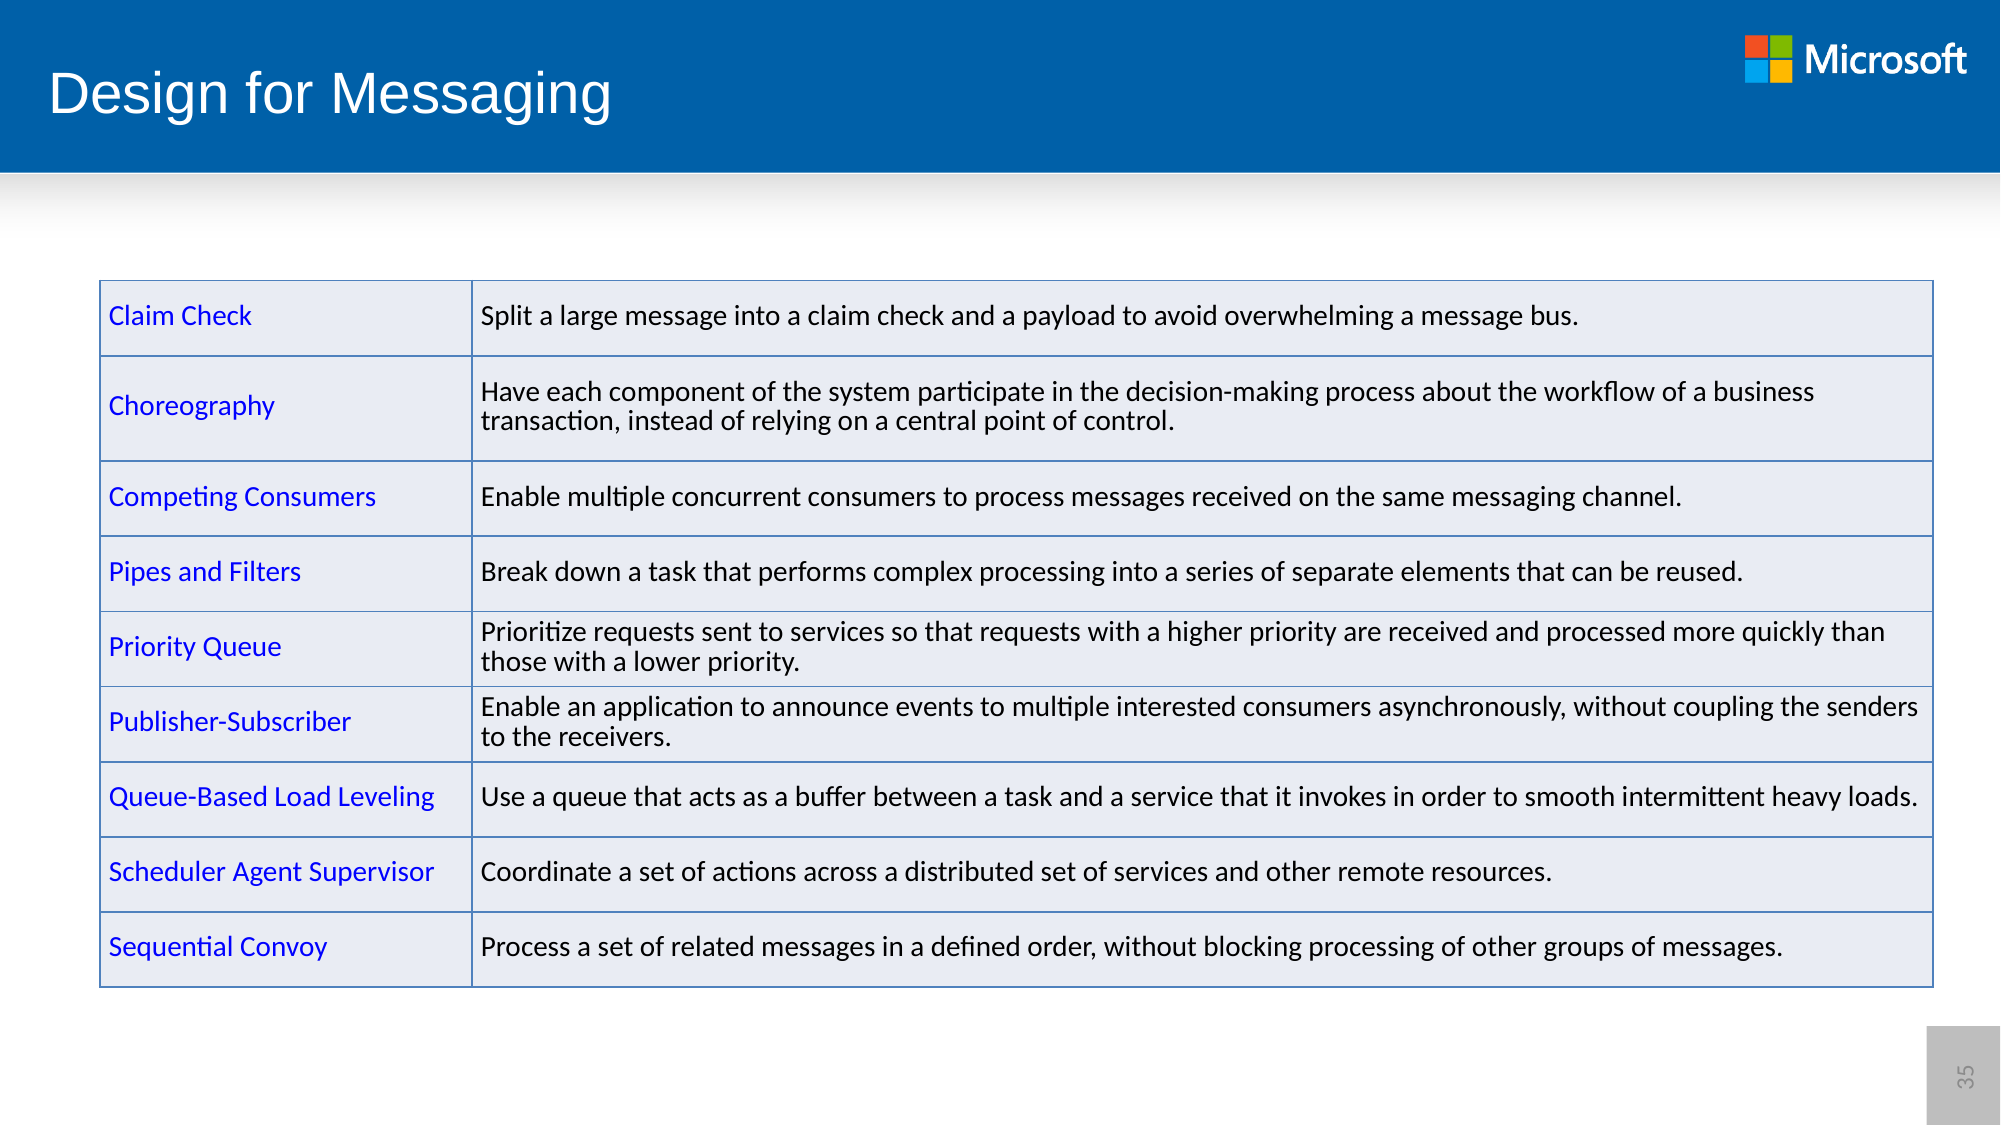

# Design for Messaging
| Claim Check | Split a large message into a claim check and a payload to avoid overwhelming a message bus. |
| --- | --- |
| Choreography | Have each component of the system participate in the decision-making process about the workflow of a business transaction, instead of relying on a central point of control. |
| Competing Consumers | Enable multiple concurrent consumers to process messages received on the same messaging channel. |
| Pipes and Filters | Break down a task that performs complex processing into a series of separate elements that can be reused. |
| Priority Queue | Prioritize requests sent to services so that requests with a higher priority are received and processed more quickly than those with a lower priority. |
| Publisher-Subscriber | Enable an application to announce events to multiple interested consumers asynchronously, without coupling the senders to the receivers. |
| Queue-Based Load Leveling | Use a queue that acts as a buffer between a task and a service that it invokes in order to smooth intermittent heavy loads. |
| Scheduler Agent Supervisor | Coordinate a set of actions across a distributed set of services and other remote resources. |
| Sequential Convoy | Process a set of related messages in a defined order, without blocking processing of other groups of messages. |